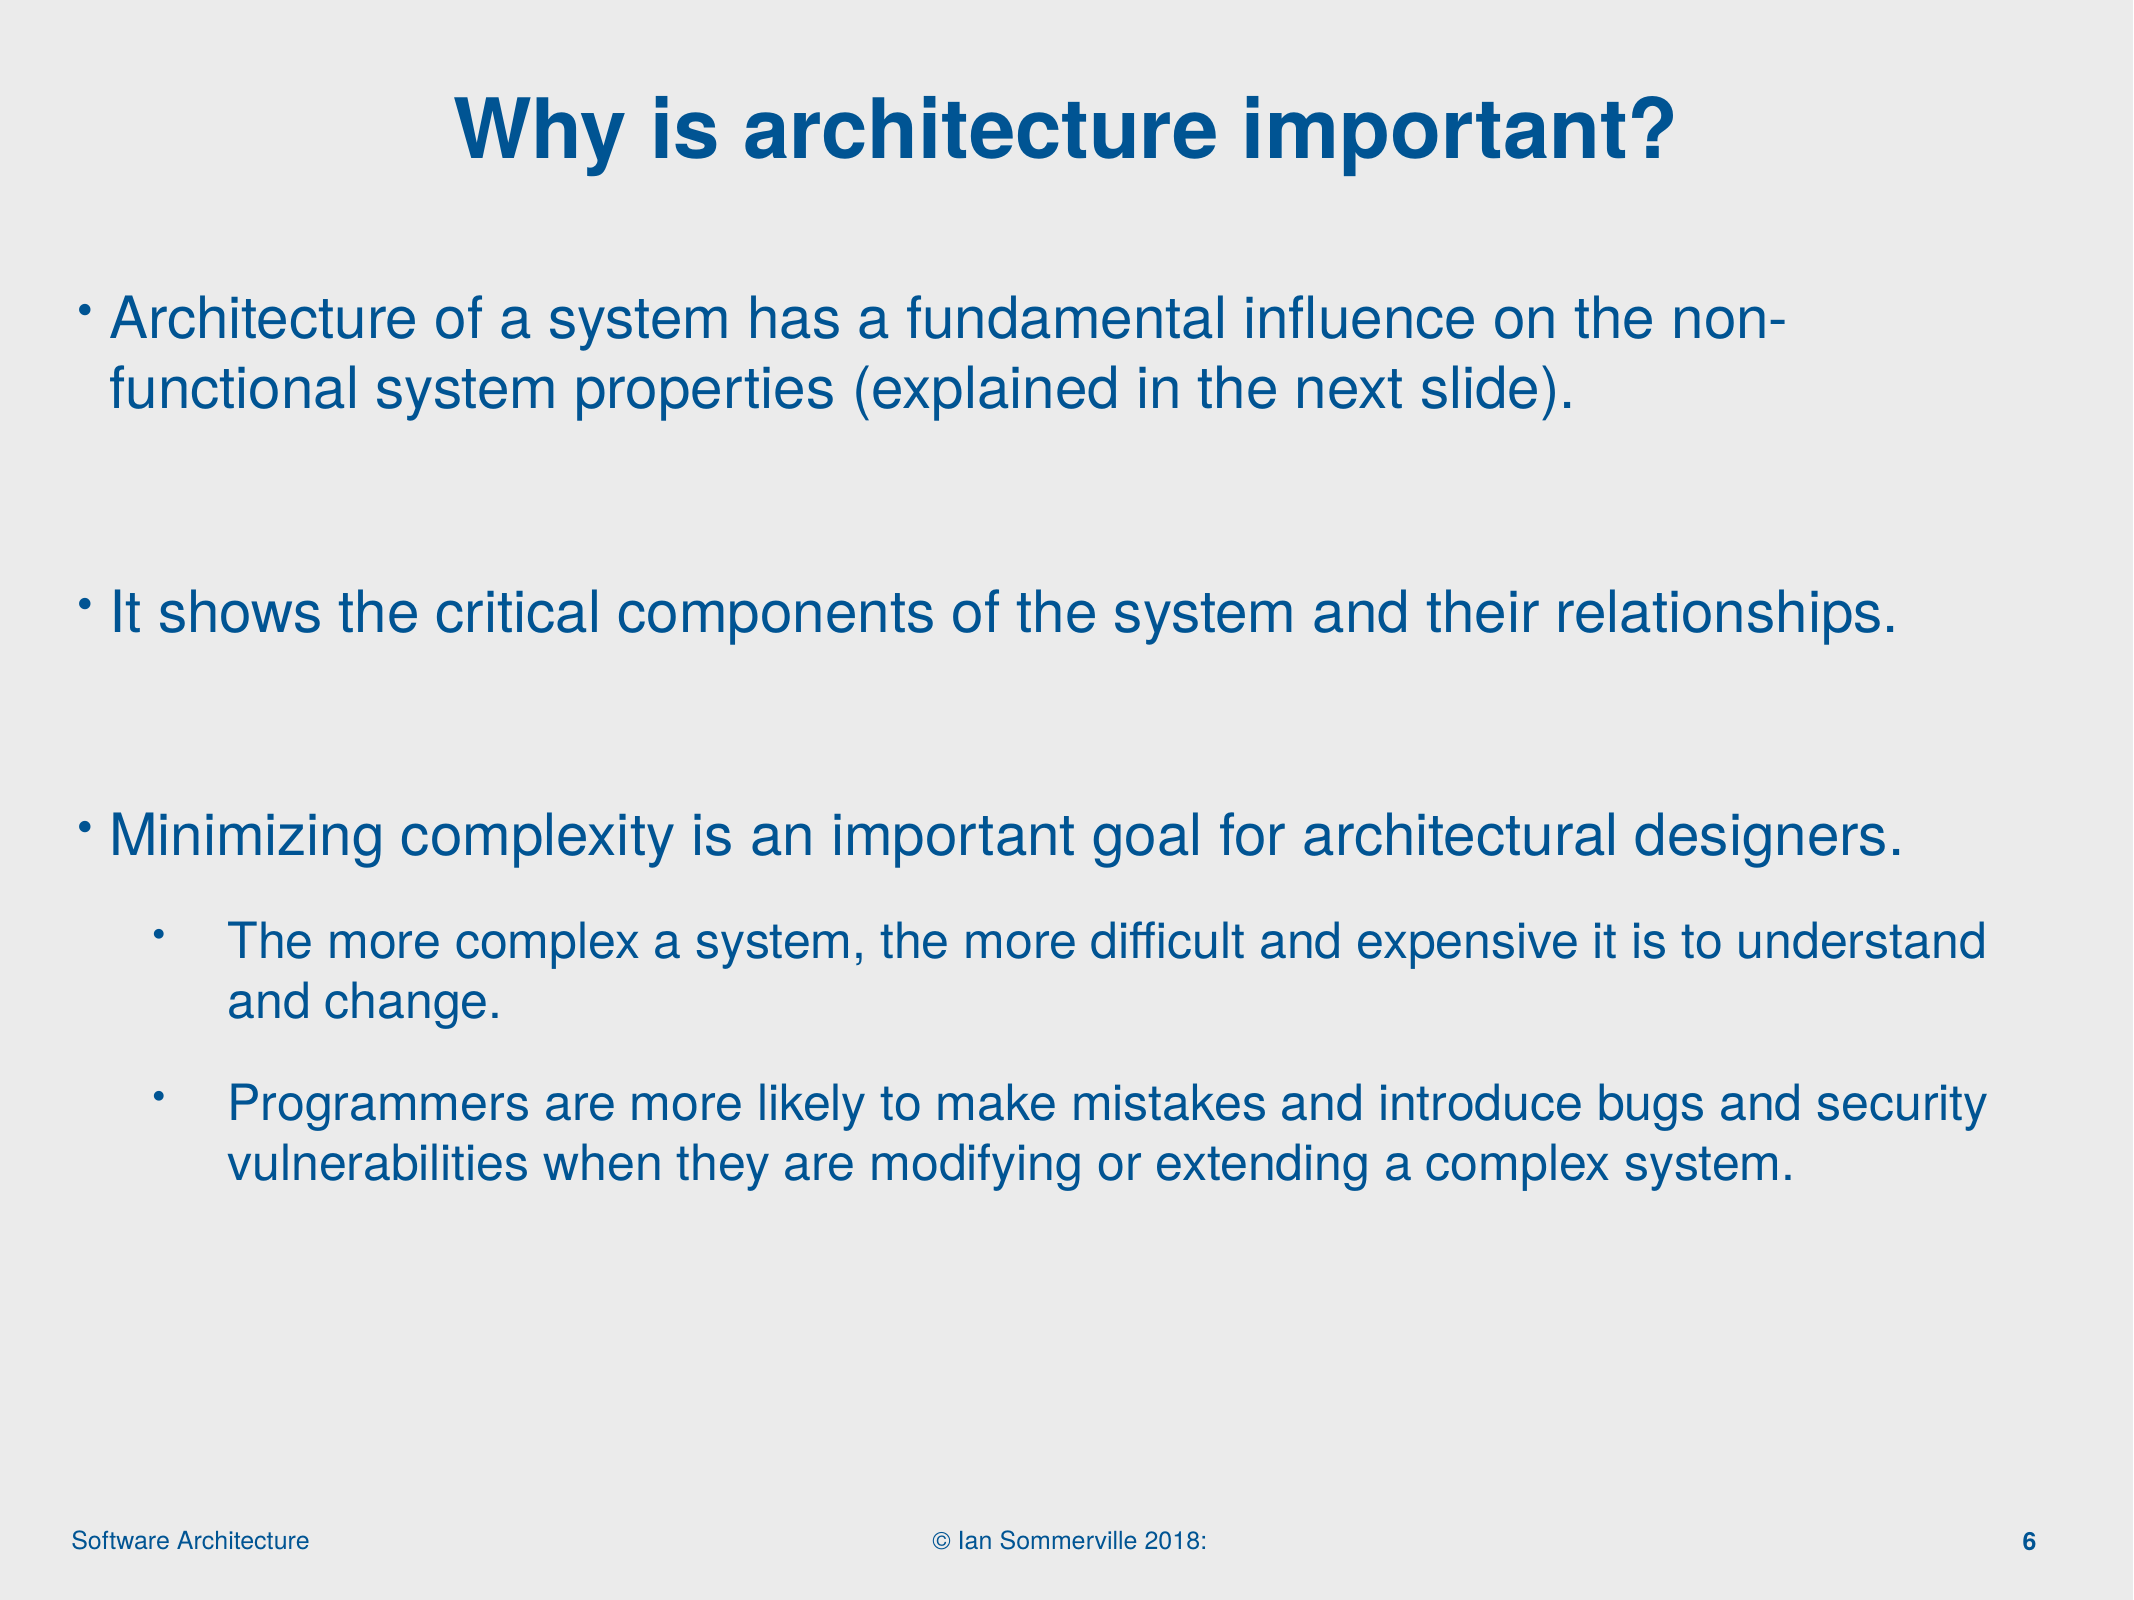

# Why is architecture important?
Architecture of a system has a fundamental influence on the non-functional system properties (explained in the next slide).

It shows the critical components of the system and their relationships.

Minimizing complexity is an important goal for architectural designers.
The more complex a system, the more difficult and expensive it is to understand and change.
Programmers are more likely to make mistakes and introduce bugs and security vulnerabilities when they are modifying or extending a complex system.
6